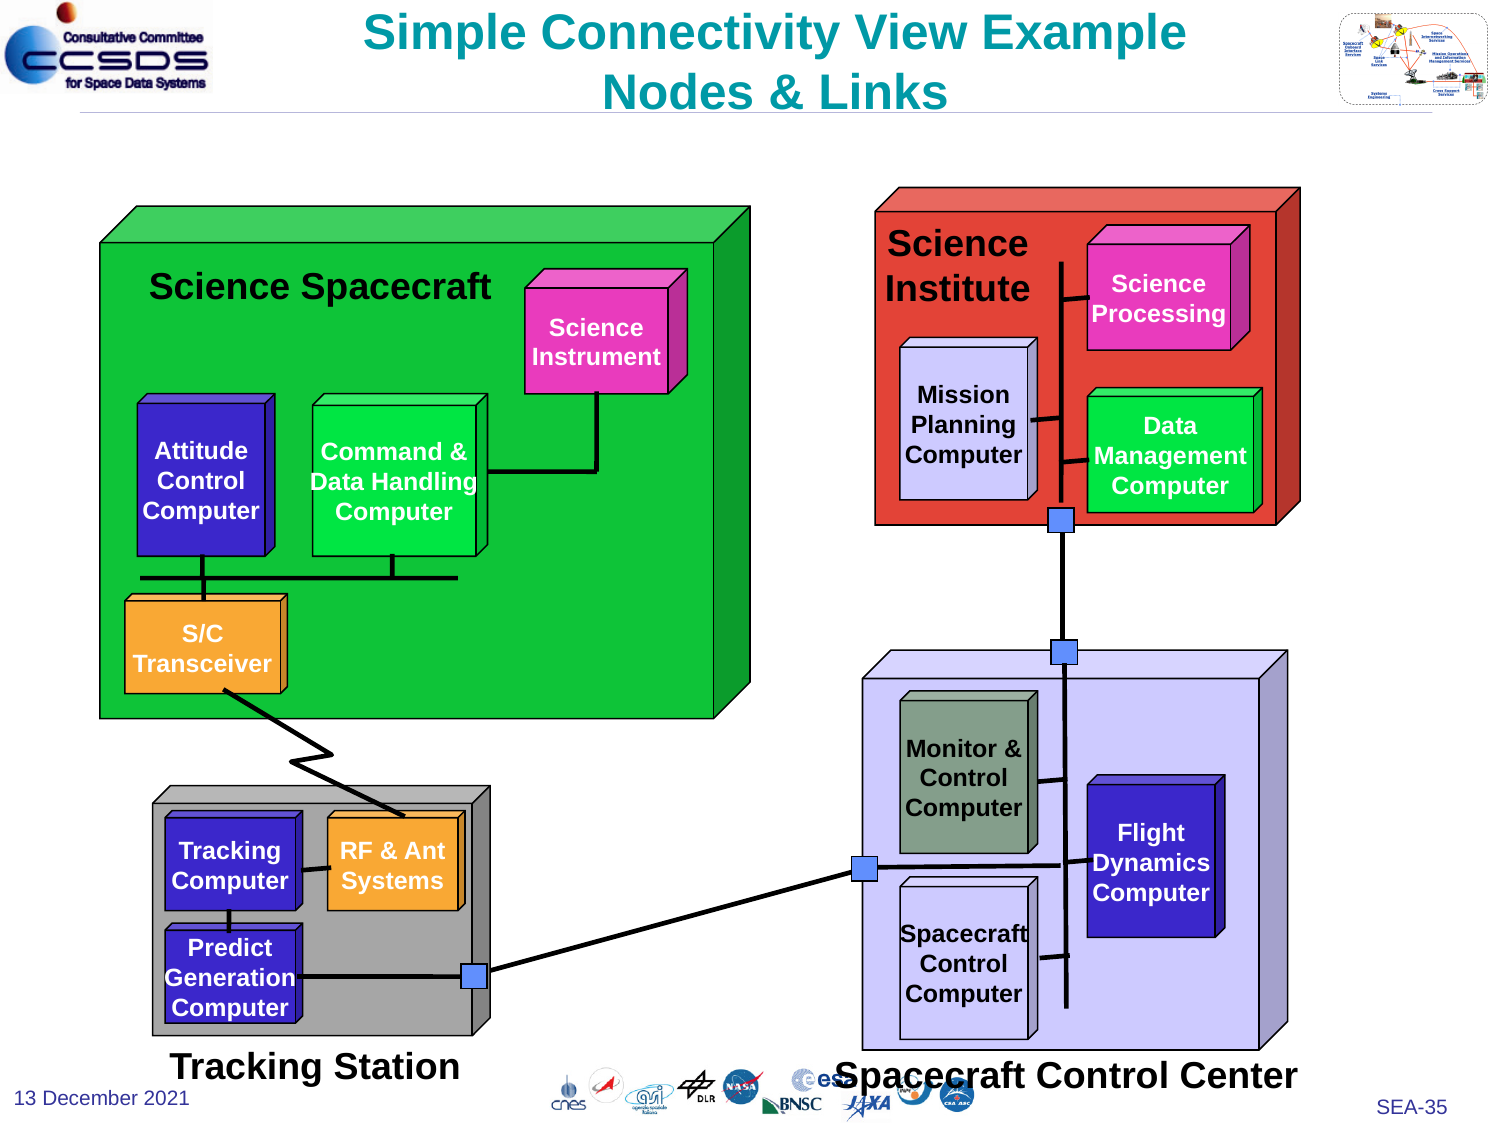

Simple Connectivity View Example
Nodes & Links

Science
Processing
Mission
Planning
Computer
Data
Management
Computer

Science
Instrument
Attitude
Control
Computer
Command &
Data Handling
Computer
S/C
Transceiver

Science
Institute
Science Spacecraft

Monitor &
Control
Computer
Flight
Dynamics
Computer

Spacecraft
Control
Computer

Tracking
Computer
RF & Ant
Systems
Predict
Generation
Computer

Tracking Station
Spacecraft Control Center
13 December 2021